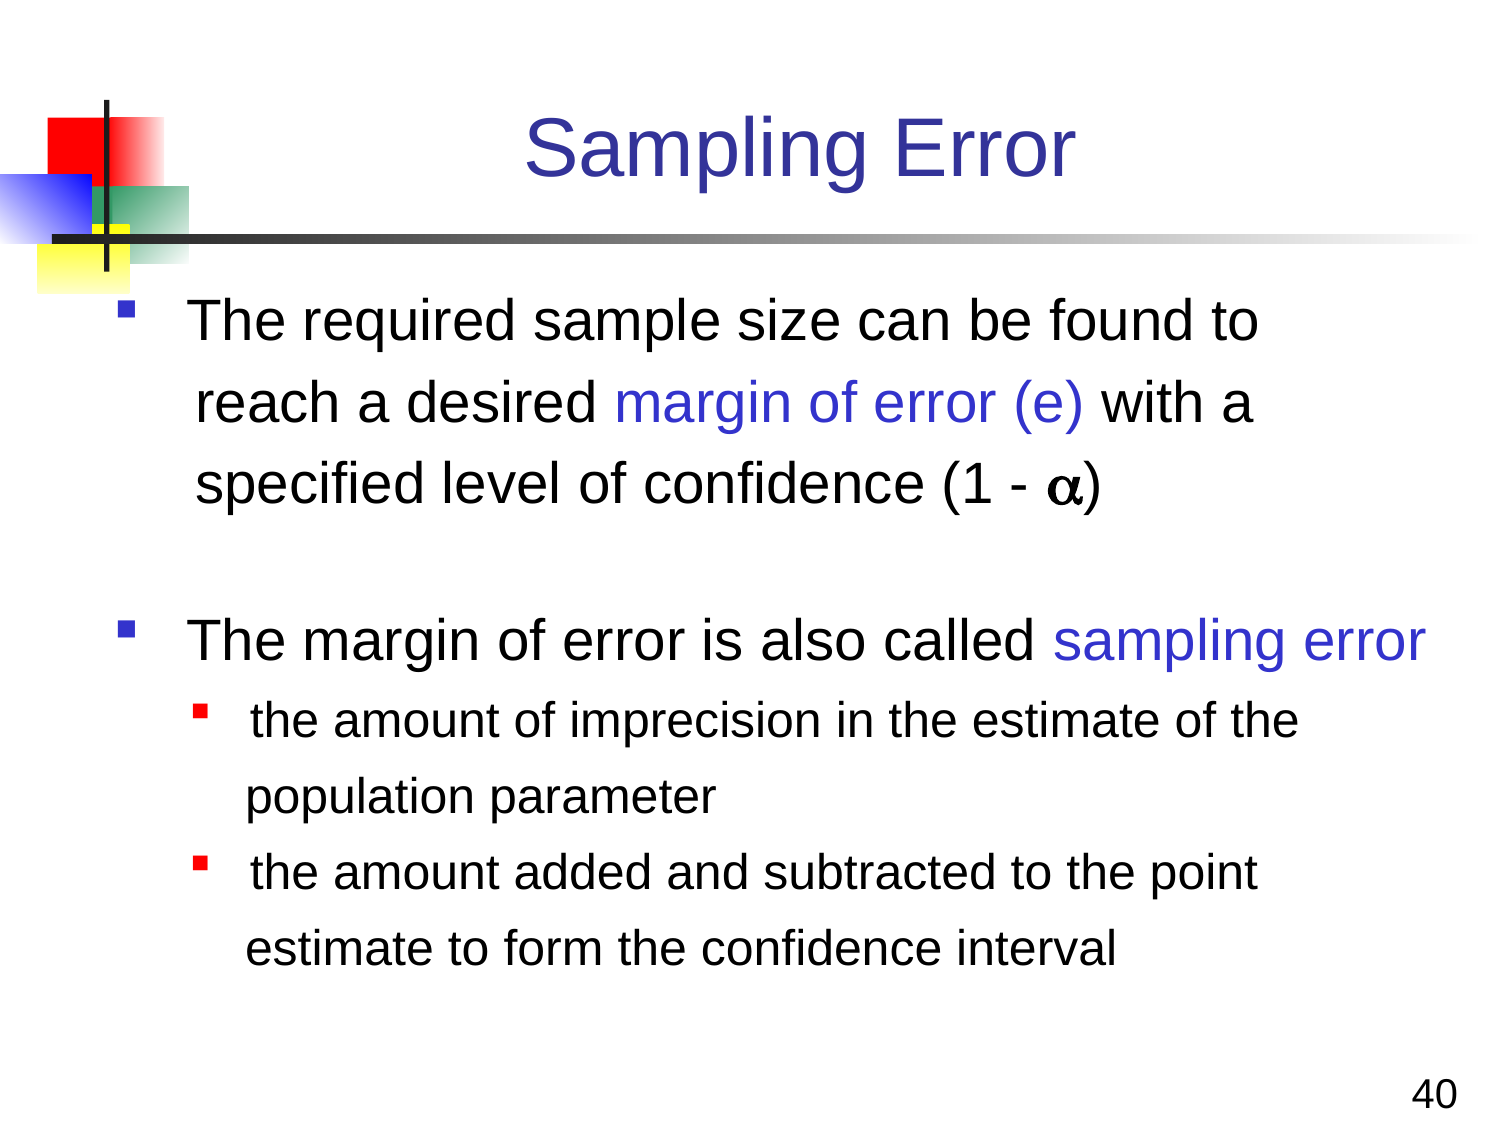

# Sampling Error
 The required sample size can be found to
     reach a desired margin of error (e) with a
     specified level of confidence (1 - α)

 The margin of error is also called sampling error
 the amount of imprecision in the estimate of the
    population parameter
 the amount added and subtracted to the point
    estimate to form the confidence interval
40